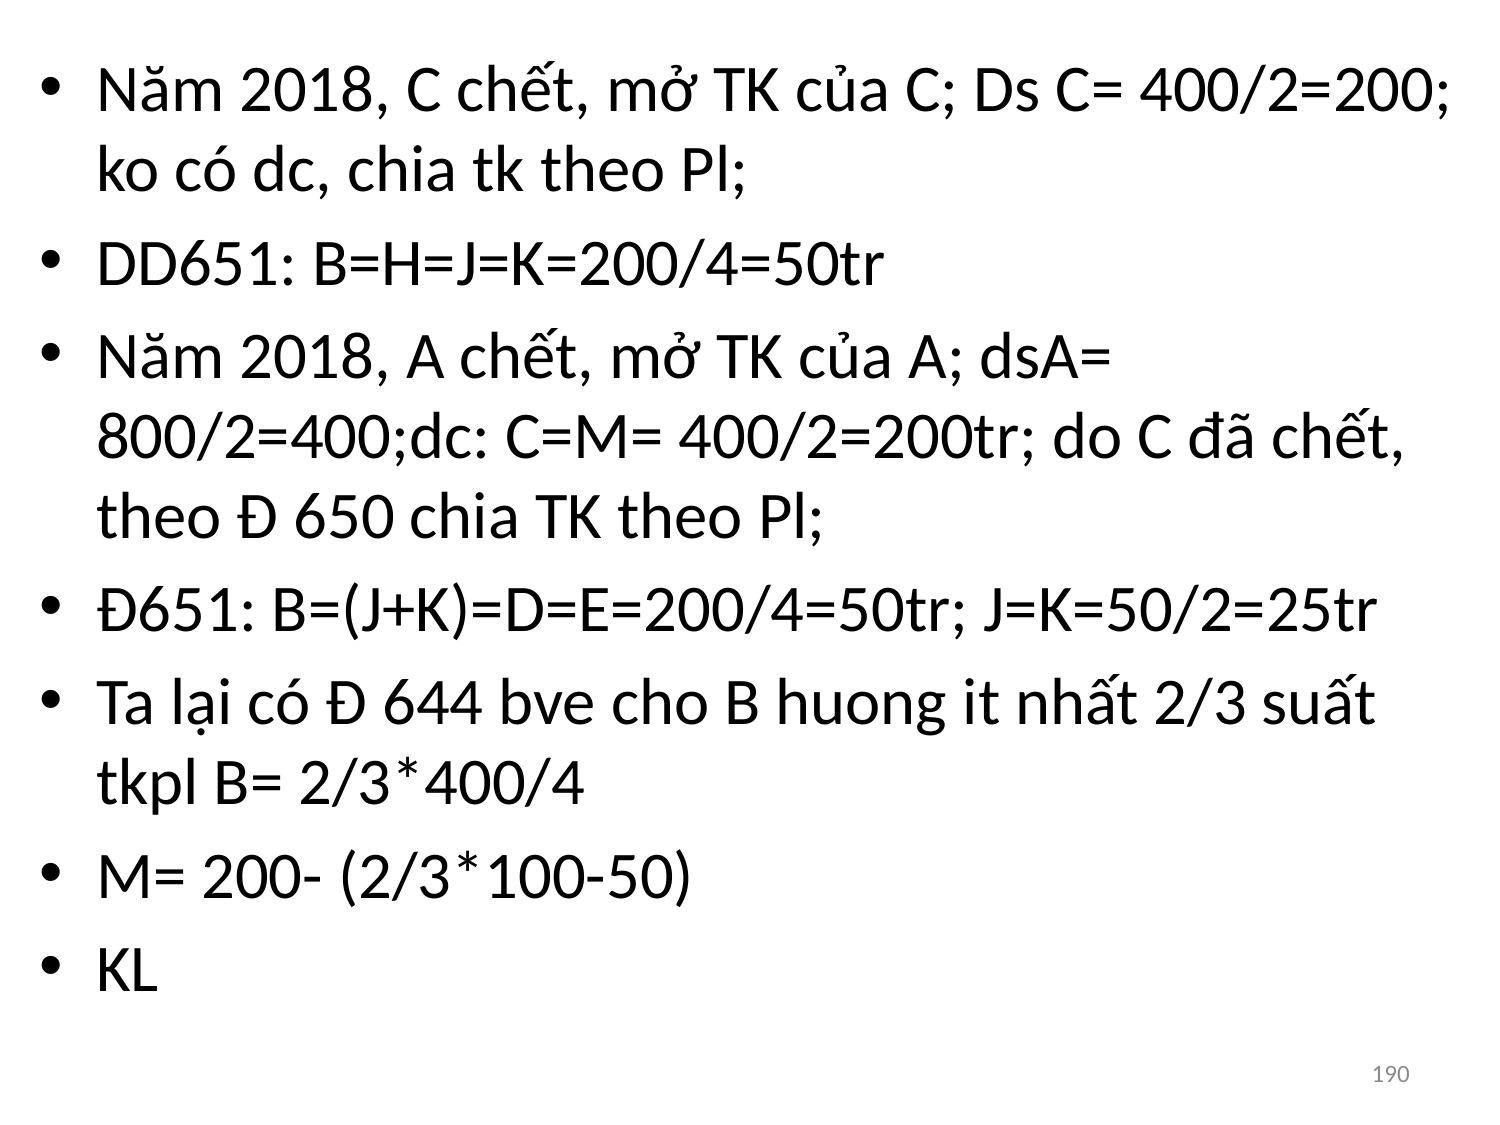

Năm 2018, C chết, mở TK của C; Ds C= 400/2=200; ko có dc, chia tk theo Pl;
DD651: B=H=J=K=200/4=50tr
Năm 2018, A chết, mở TK của A; dsA= 800/2=400;dc: C=M= 400/2=200tr; do C đã chết, theo Đ 650 chia TK theo Pl;
Đ651: B=(J+K)=D=E=200/4=50tr; J=K=50/2=25tr
Ta lại có Đ 644 bve cho B huong it nhất 2/3 suất tkpl B= 2/3*400/4
M= 200- (2/3*100-50)
KL
190